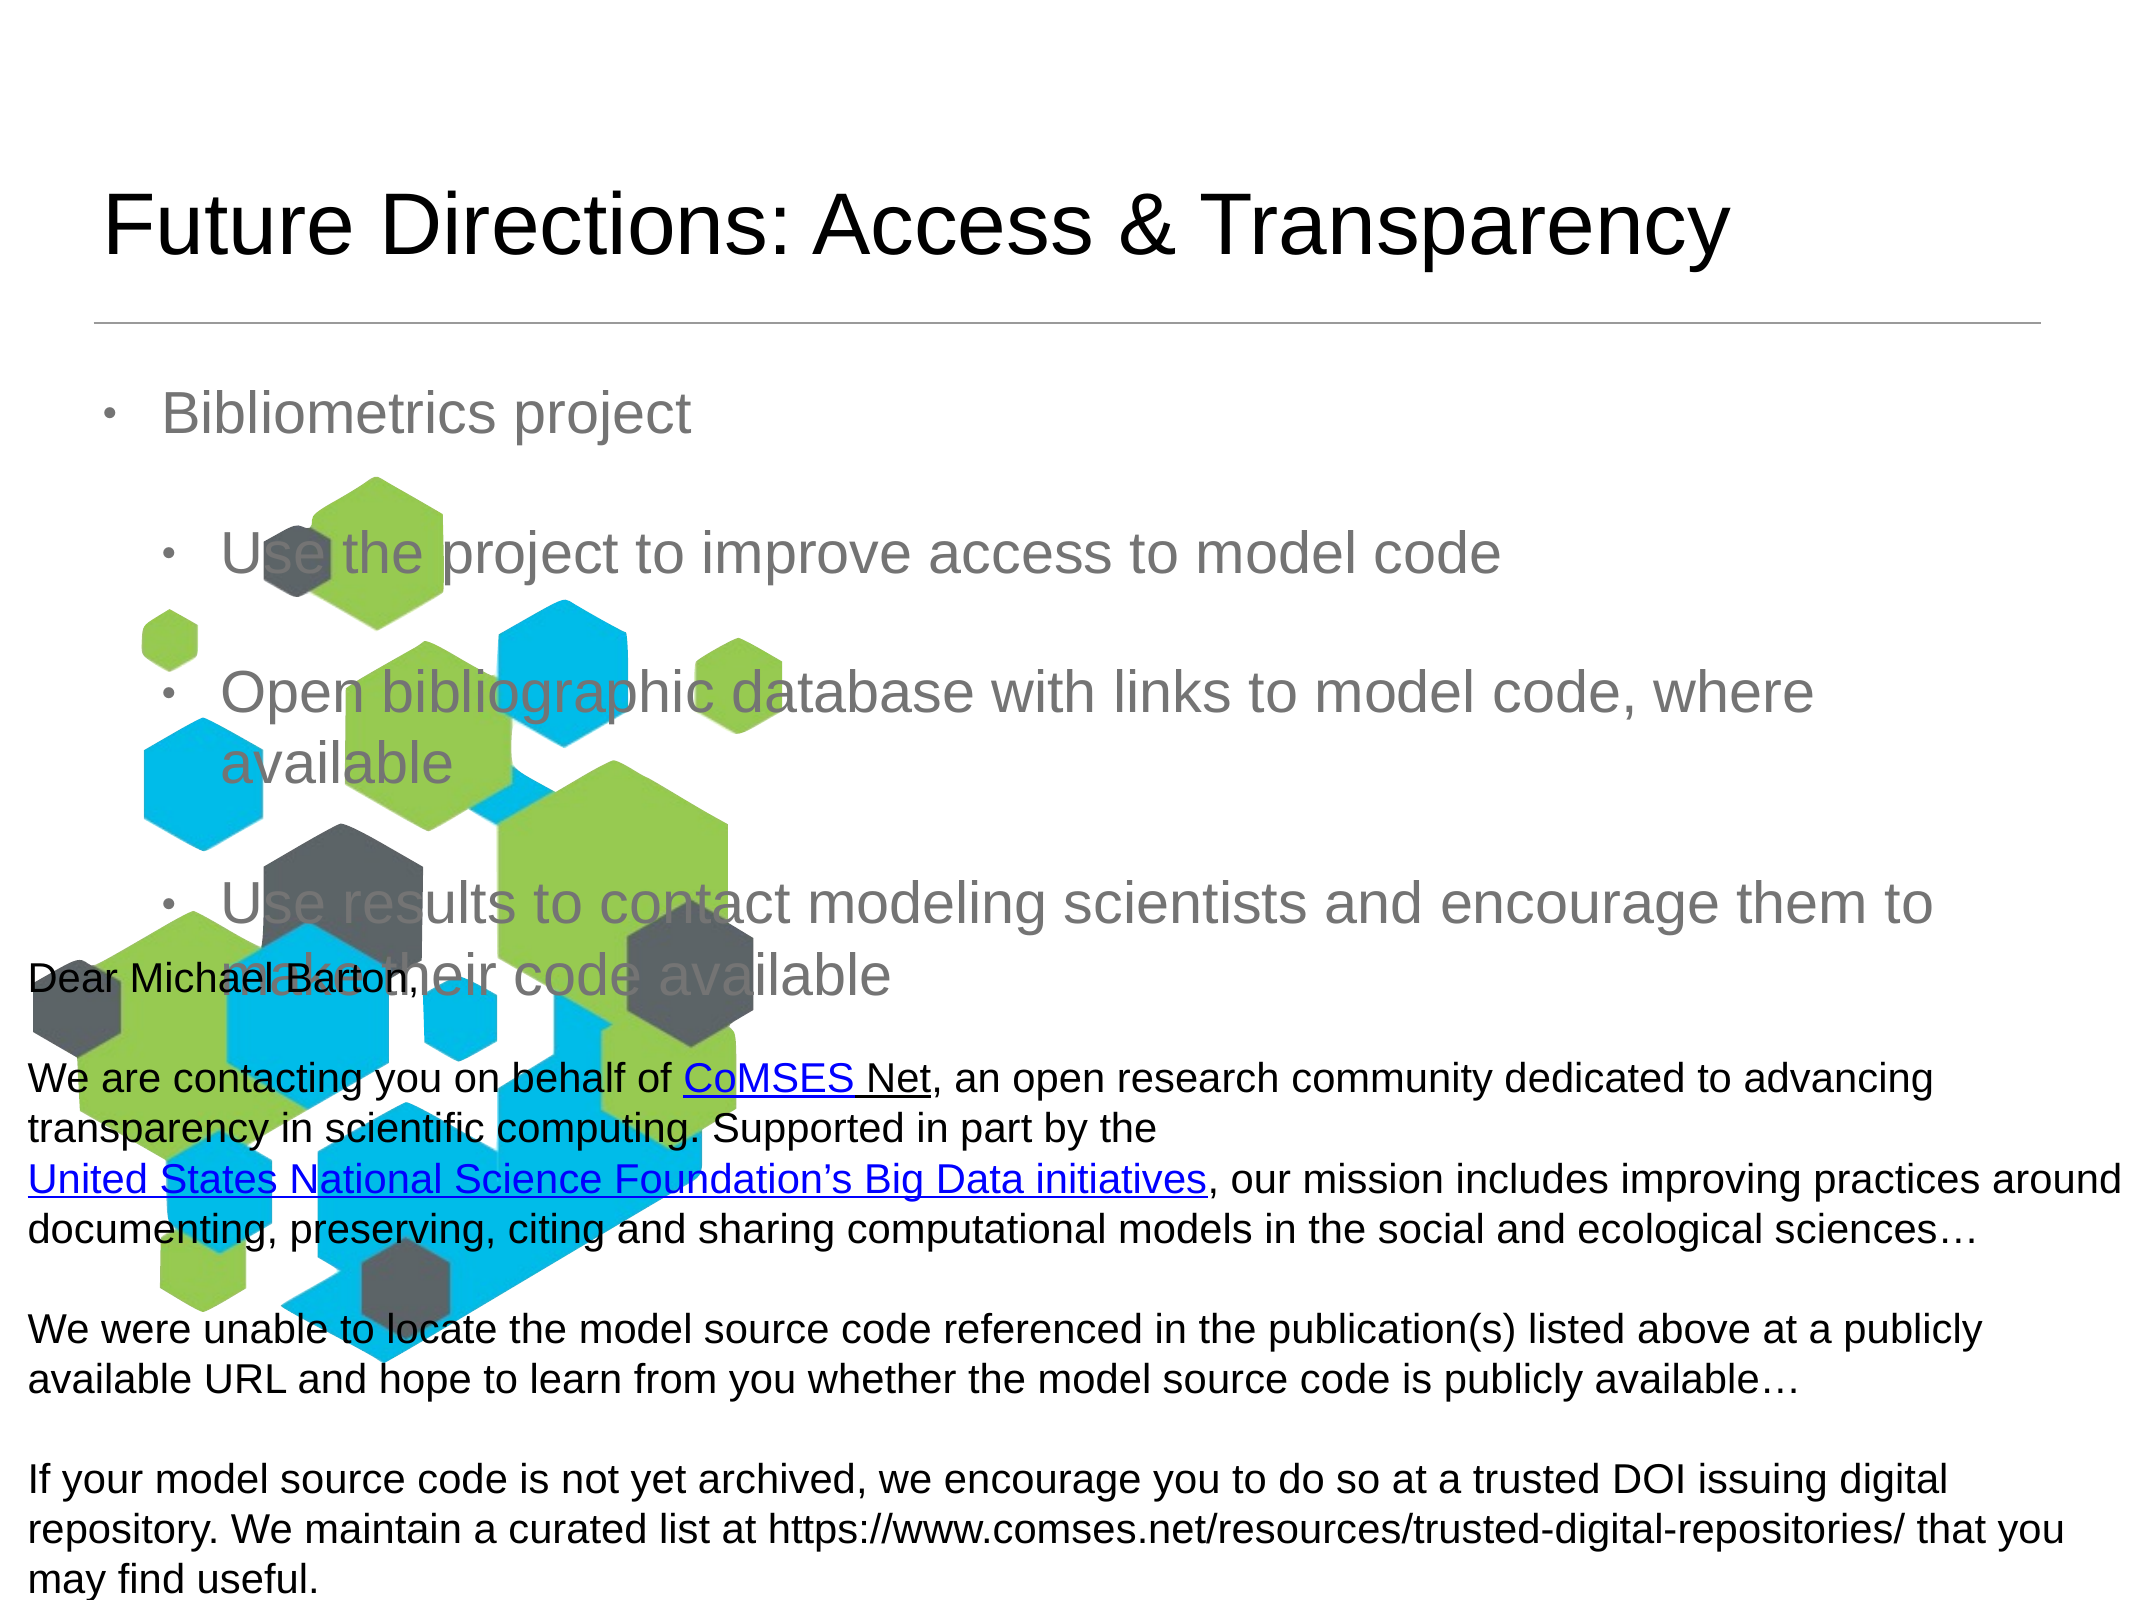

# Future Directions: Access & Transparency
Bibliometrics project
Use the project to improve access to model code
Open bibliographic database with links to model code, where available
Use results to contact modeling scientists and encourage them to make their code available
Dear Michael Barton,

We are contacting you on behalf of CoMSES Net, an open research community dedicated to advancing transparency in scientific computing. Supported in part by the United States National Science Foundation’s Big Data initiatives, our mission includes improving practices around documenting, preserving, citing and sharing computational models in the social and ecological sciences…

We were unable to locate the model source code referenced in the publication(s) listed above at a publicly available URL and hope to learn from you whether the model source code is publicly available…

If your model source code is not yet archived, we encourage you to do so at a trusted DOI issuing digital repository. We maintain a curated list at https://www.comses.net/resources/trusted-digital-repositories/ that you may find useful.